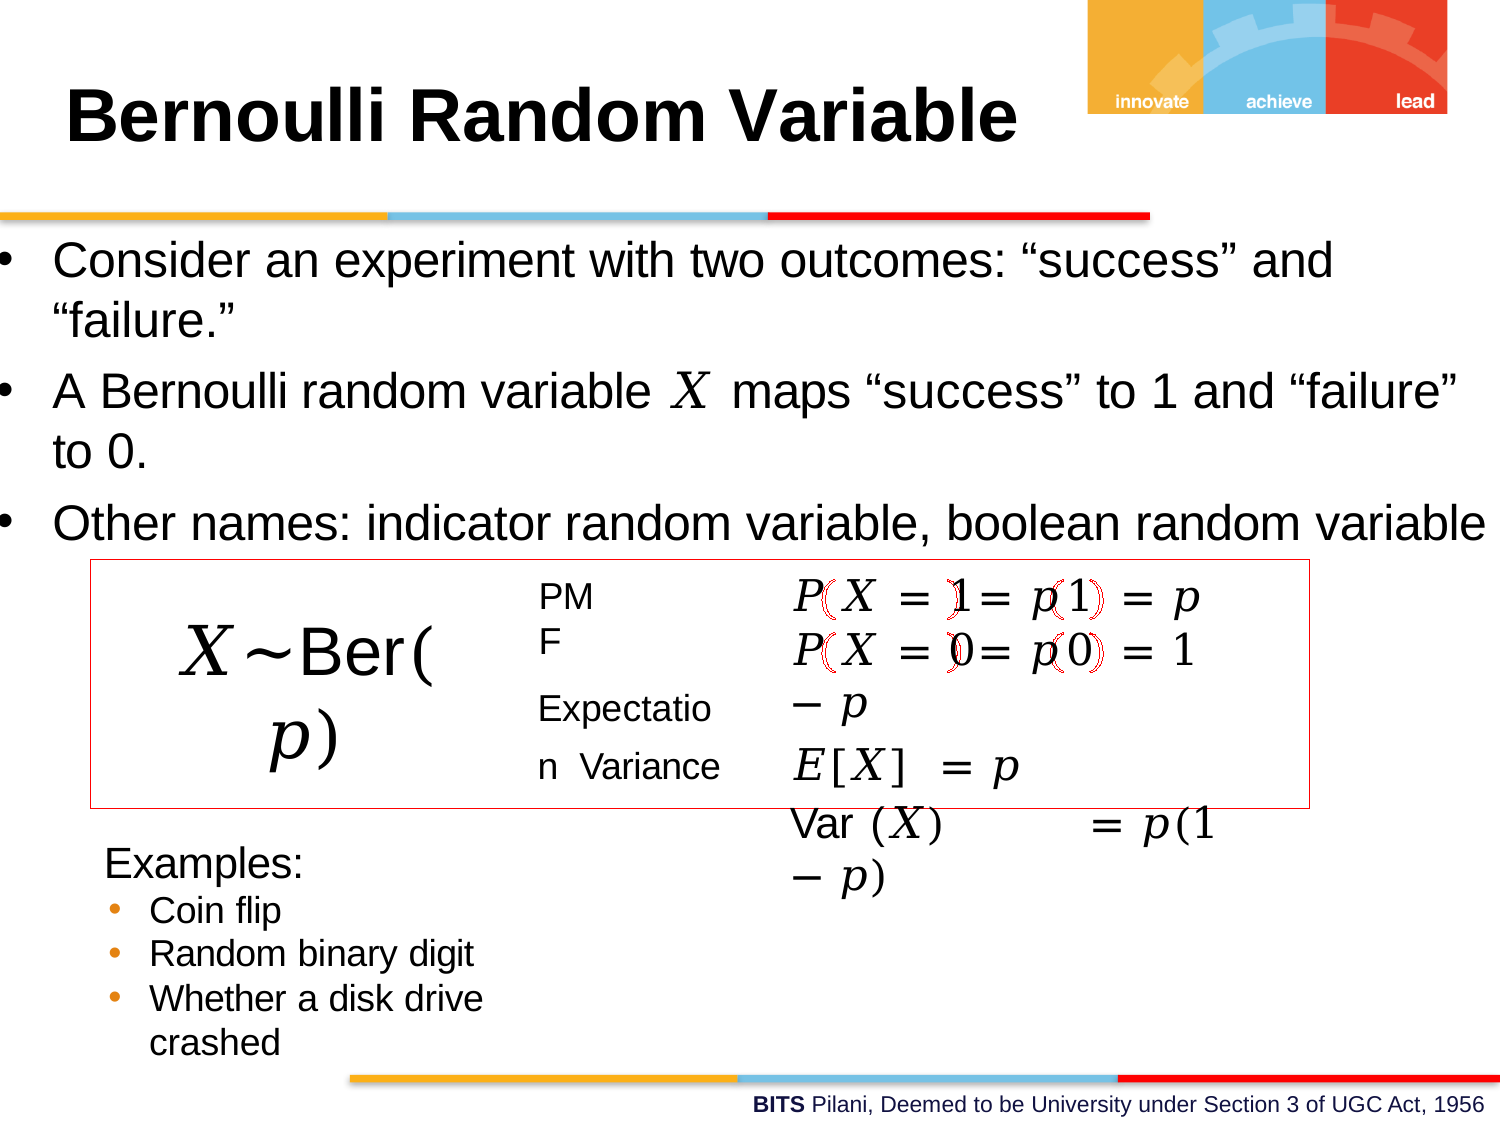

Bernoulli Random Variable
Consider an experiment with two outcomes: “success” and “failure.”
A Bernoulli random variable 𝑋 maps “success” to 1 and “failure” to 0.
Other names: indicator random variable, boolean random variable

𝑃	𝑋 = 1	= 𝑝	1	= 𝑝
𝑃	𝑋 = 0	= 𝑝	0	= 1 − 𝑝
𝐸[𝑋]	= 𝑝
Var	(𝑋)	= 𝑝(1 − 𝑝)
PMF
𝑋~Ber(𝑝)

Expectation  Variance
Examples:
Coin flip
Random binary digit
Whether a disk drive crashed